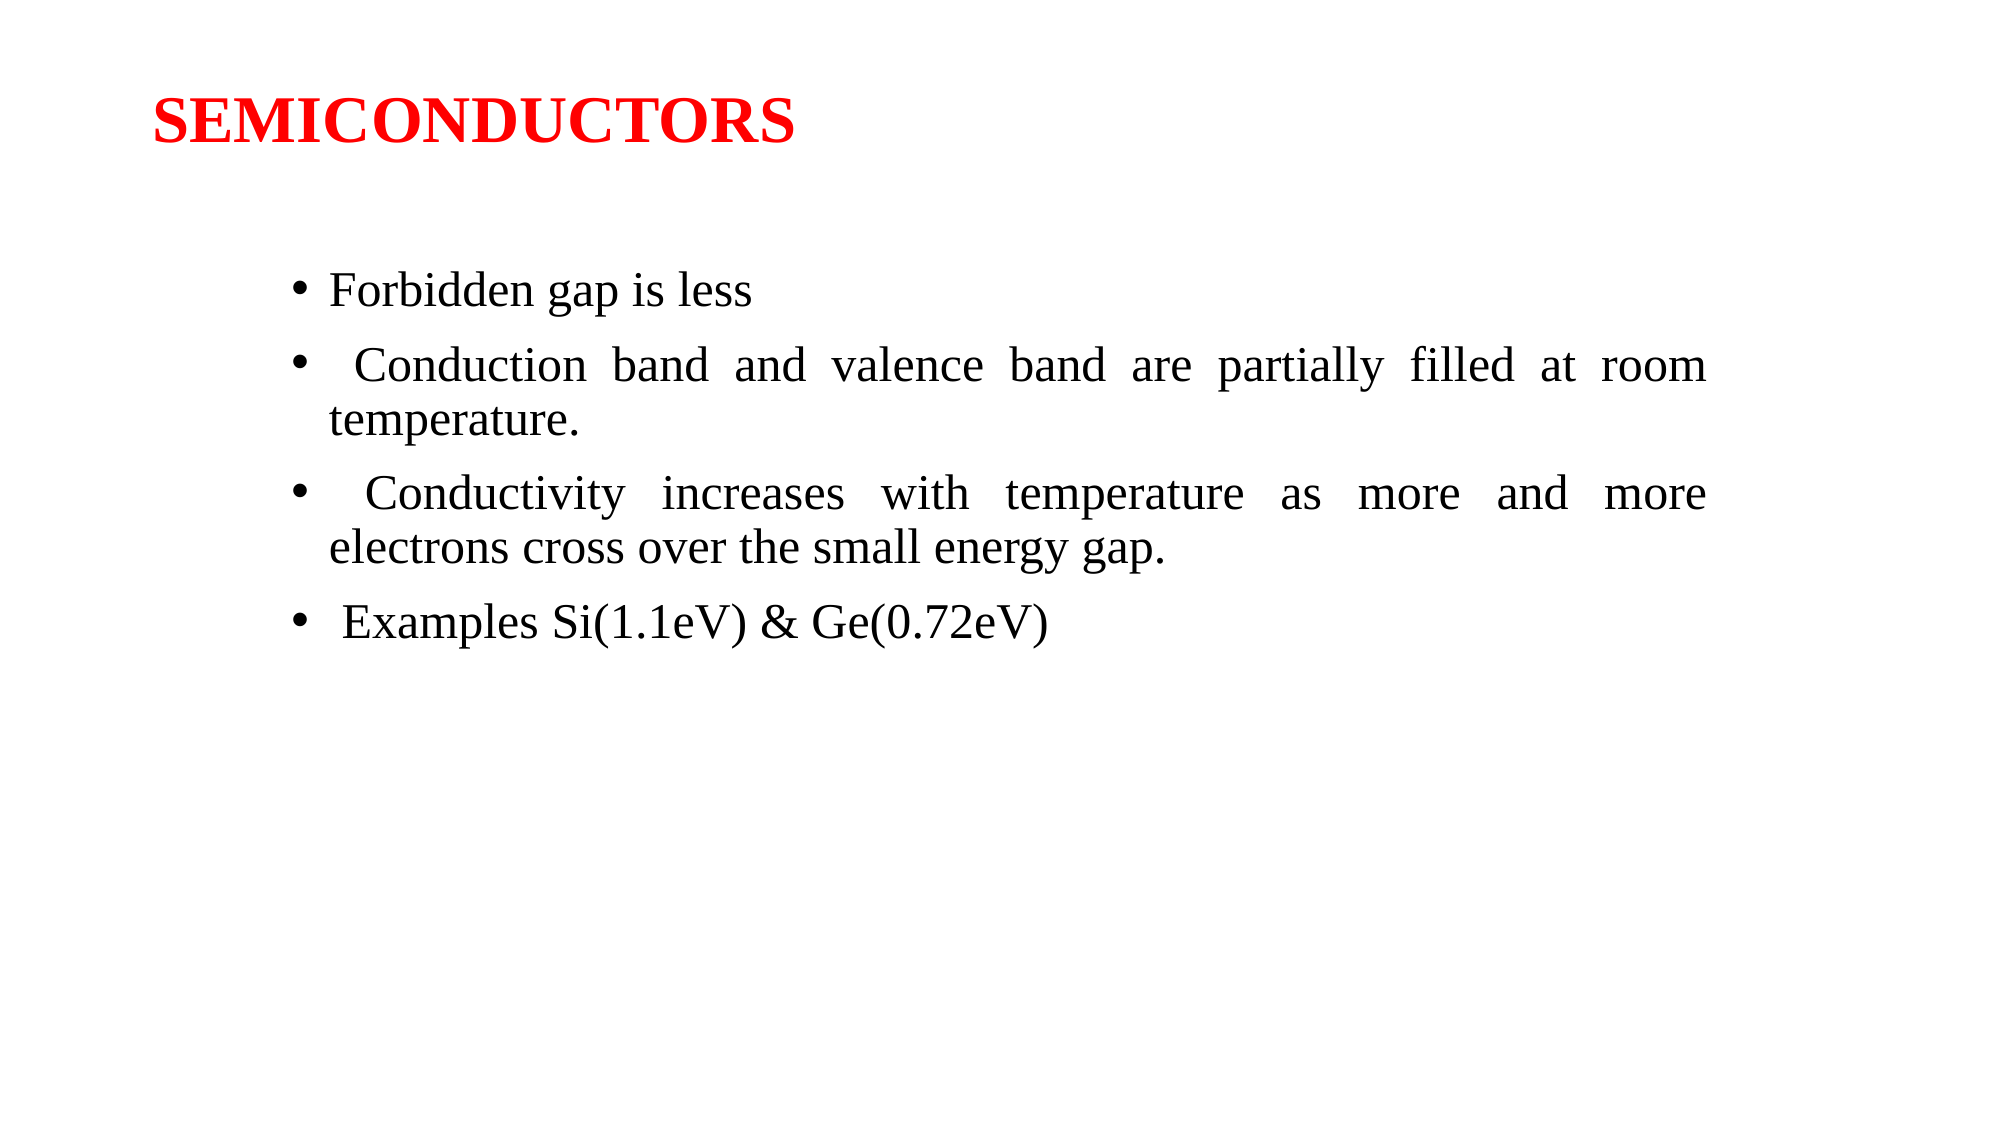

# SEMICONDUCTORS
Forbidden gap is less
 Conduction band and valence band are partially filled at room temperature.
 Conductivity increases with temperature as more and more electrons cross over the small energy gap.
 Examples Si(1.1eV) & Ge(0.72eV)